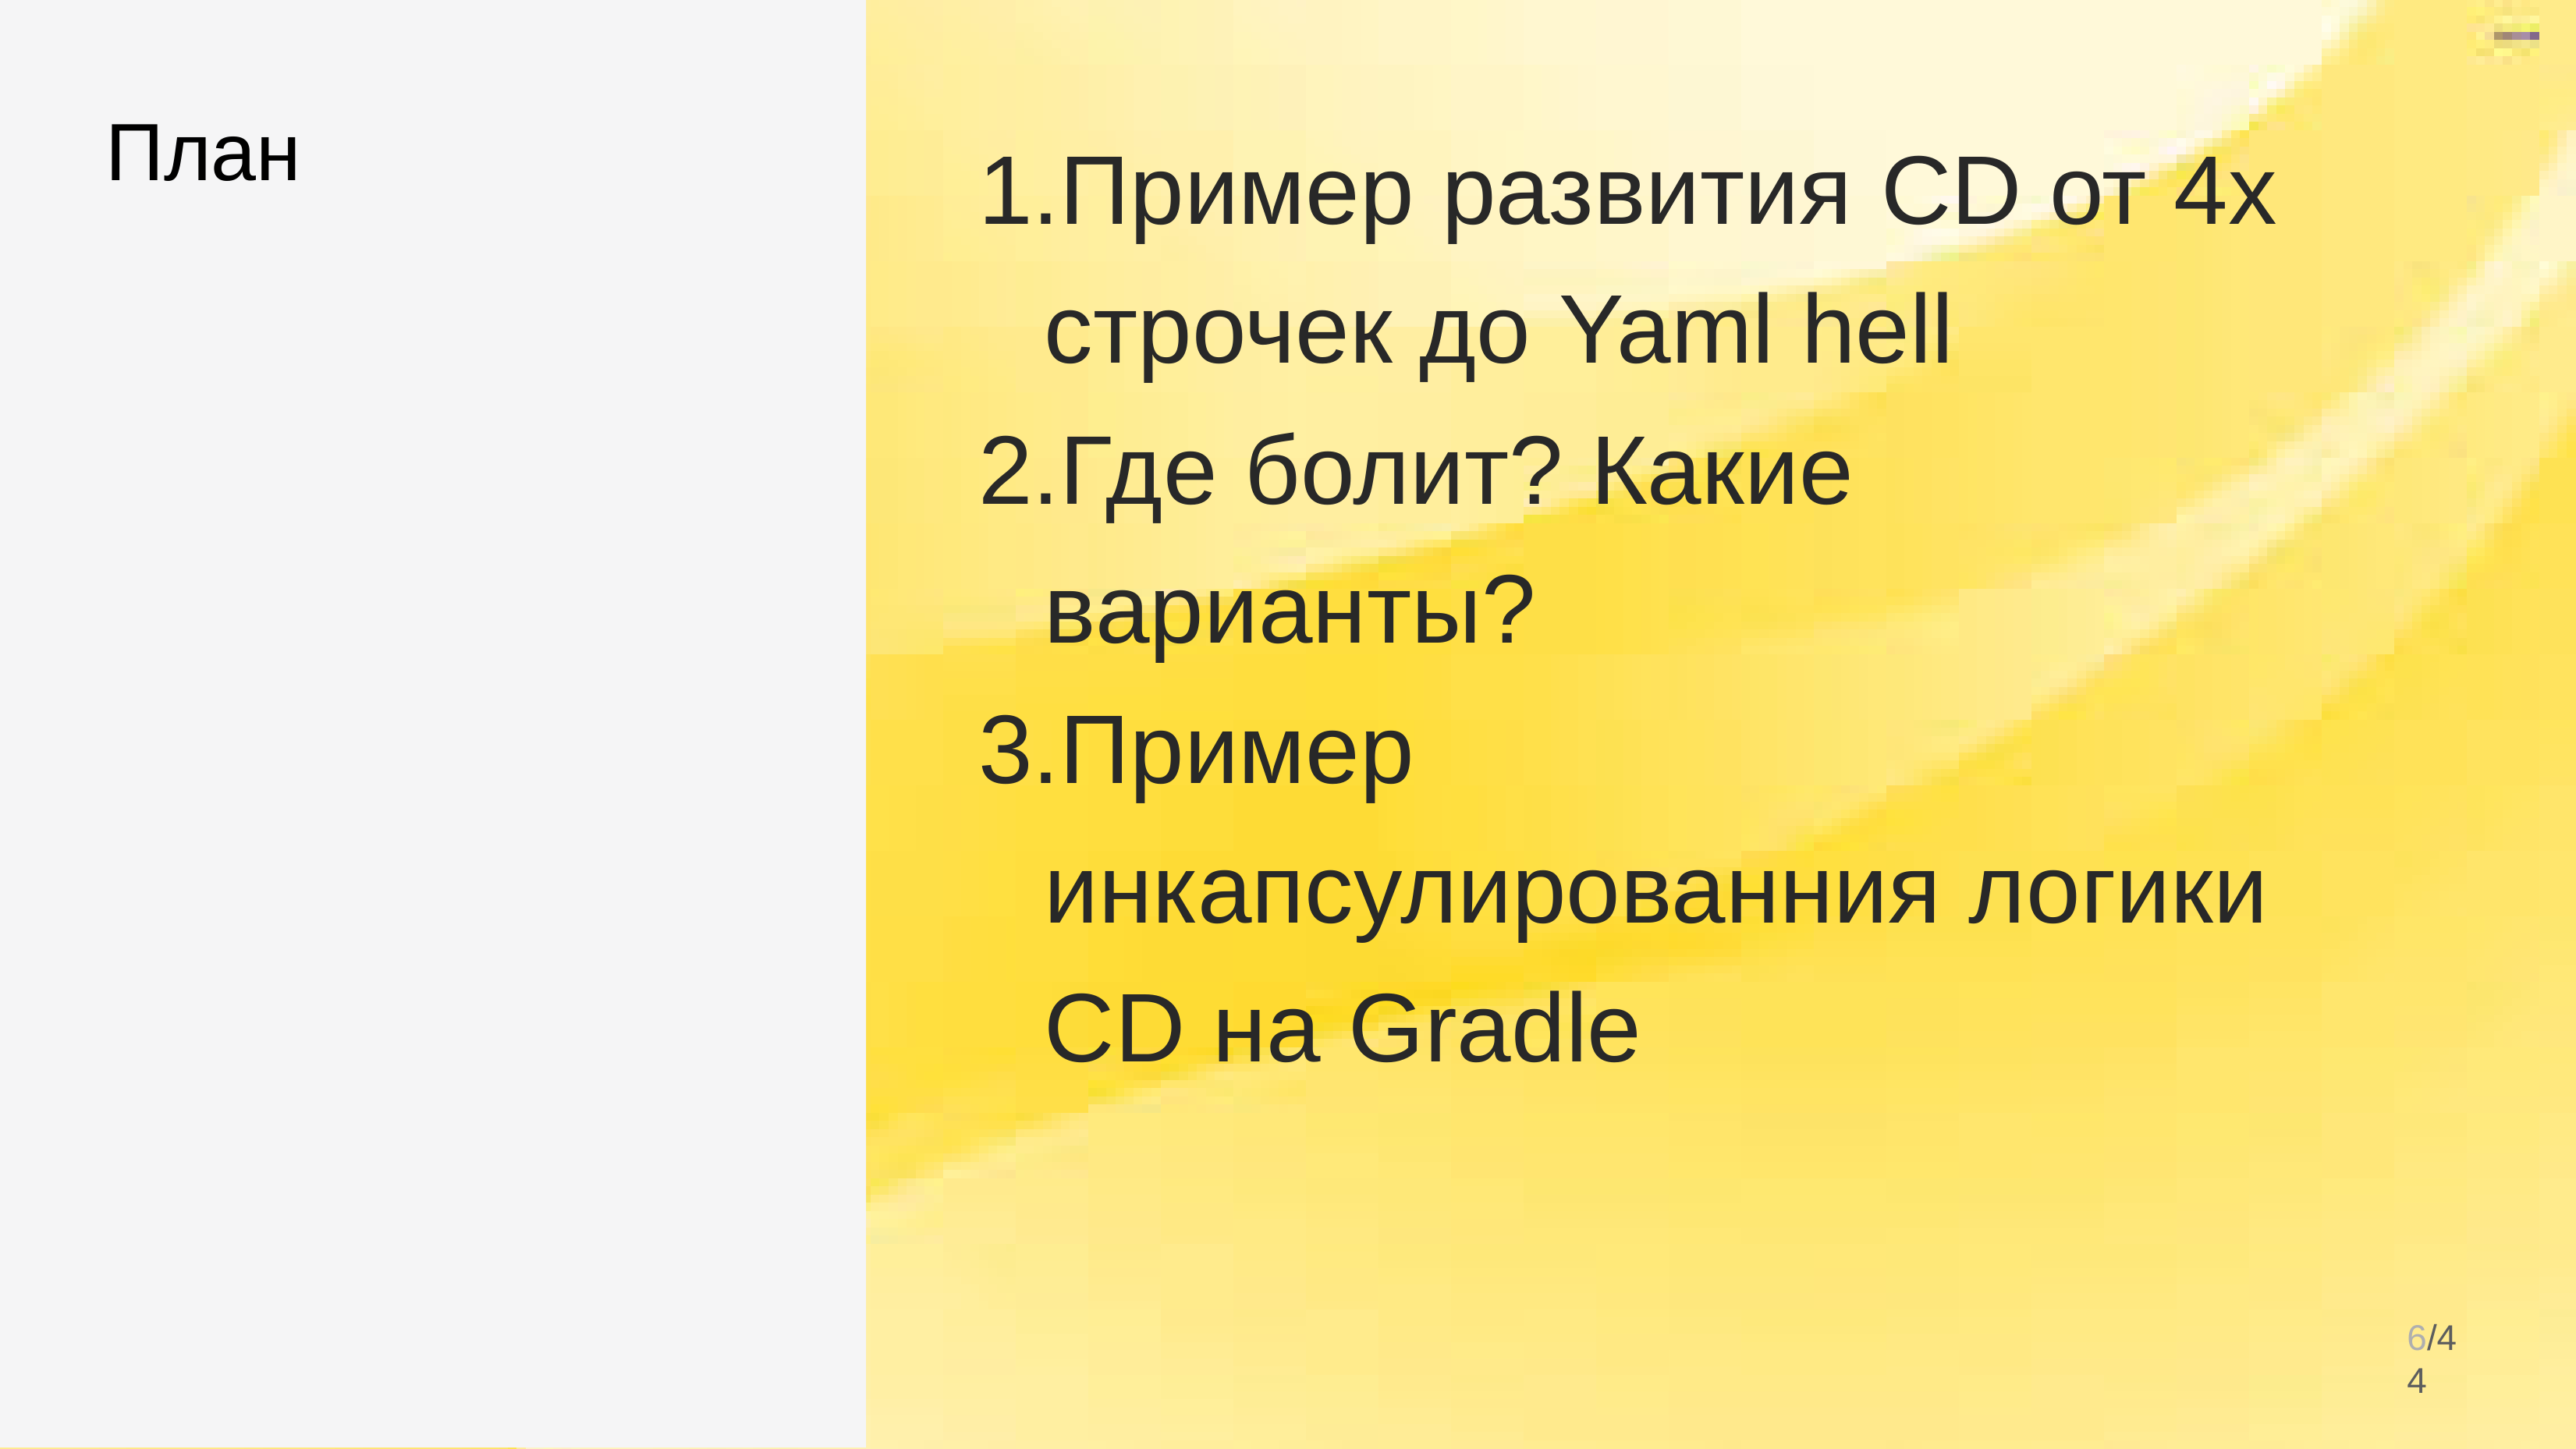

План
Пример развития CD от 4х строчек до Yaml hell
Где болит? Какие варианты?
Пример инкапсулированния логики CD на Gradle

6/44